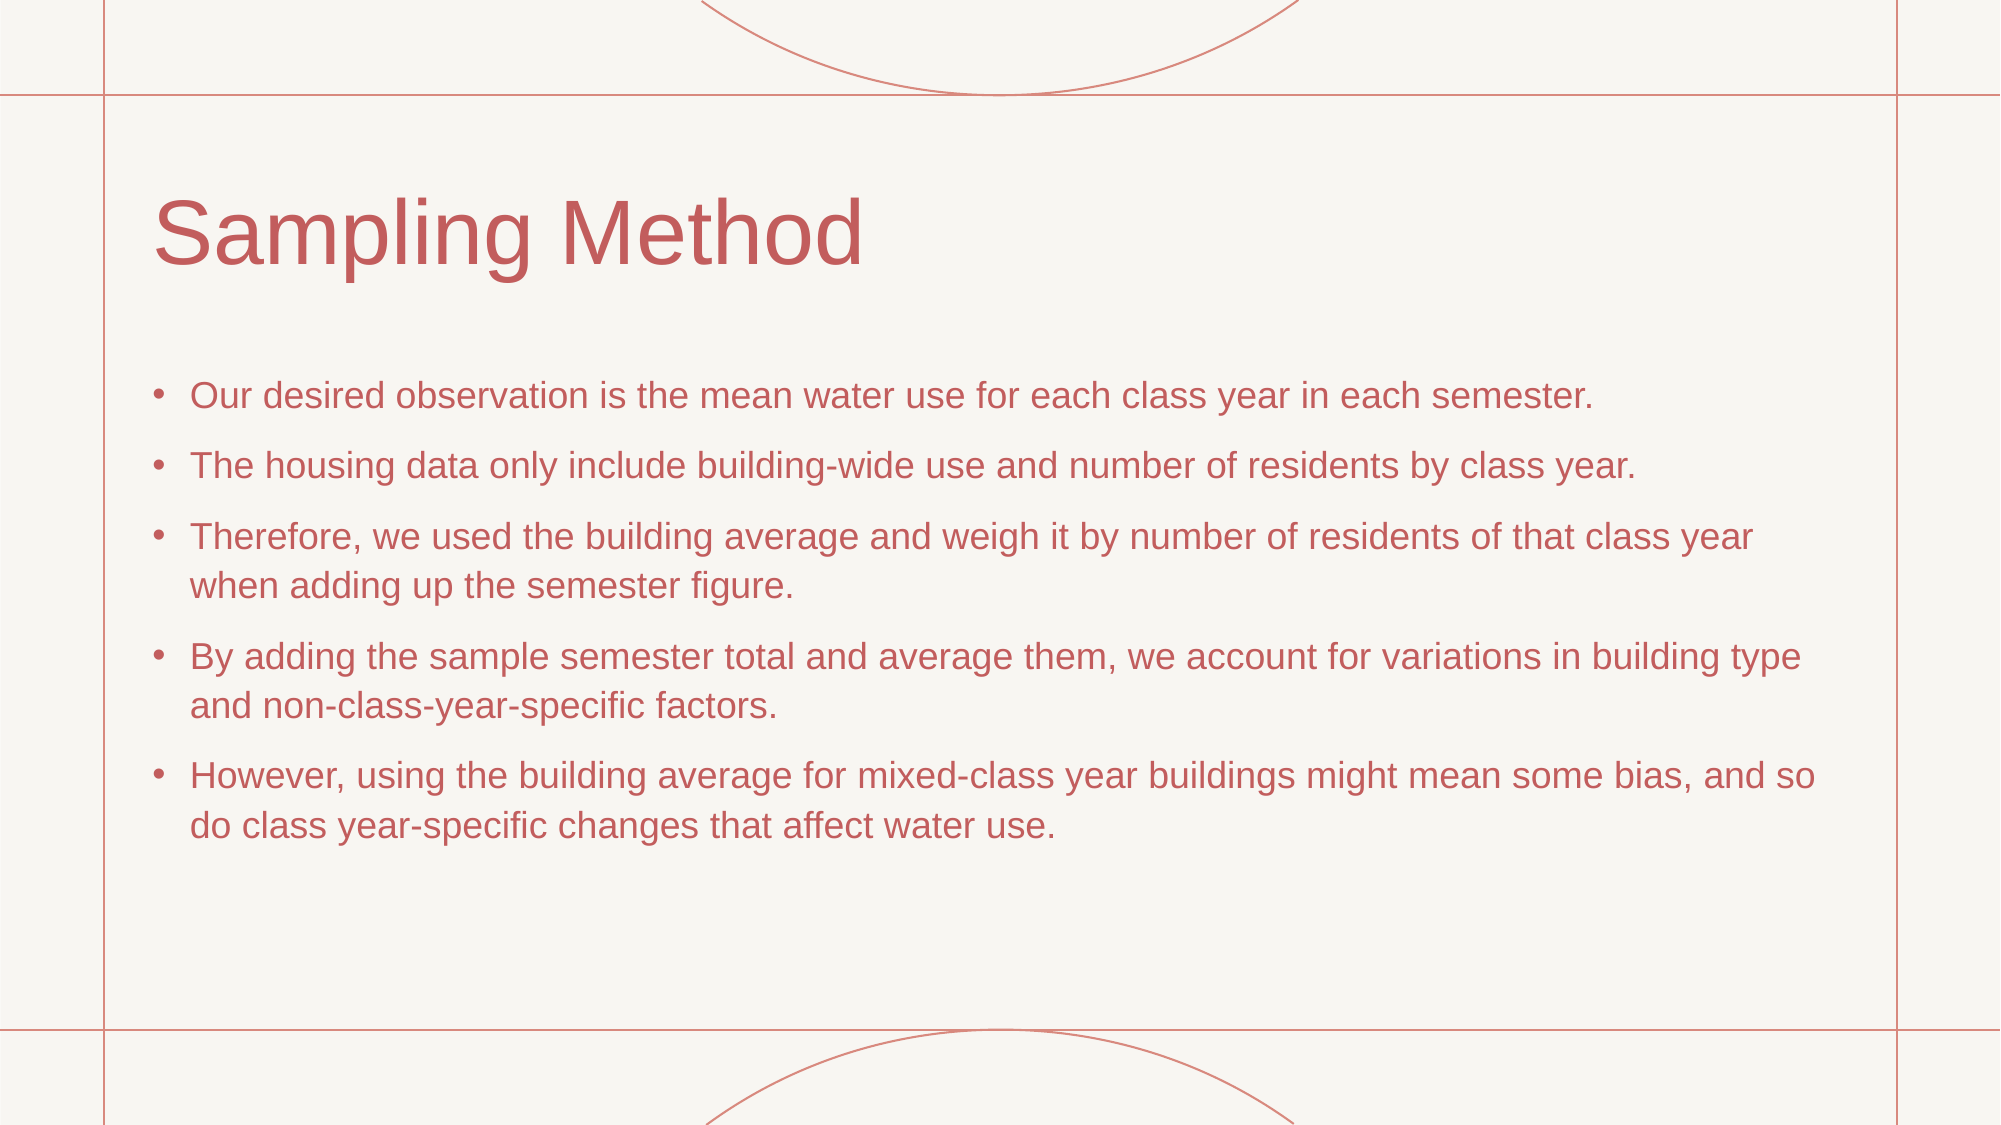

# Sampling Method
Our desired observation is the mean water use for each class year in each semester.
The housing data only include building-wide use and number of residents by class year.
Therefore, we used the building average and weigh it by number of residents of that class year when adding up the semester figure.
By adding the sample semester total and average them, we account for variations in building type and non-class-year-specific factors.
However, using the building average for mixed-class year buildings might mean some bias, and so do class year-specific changes that affect water use.